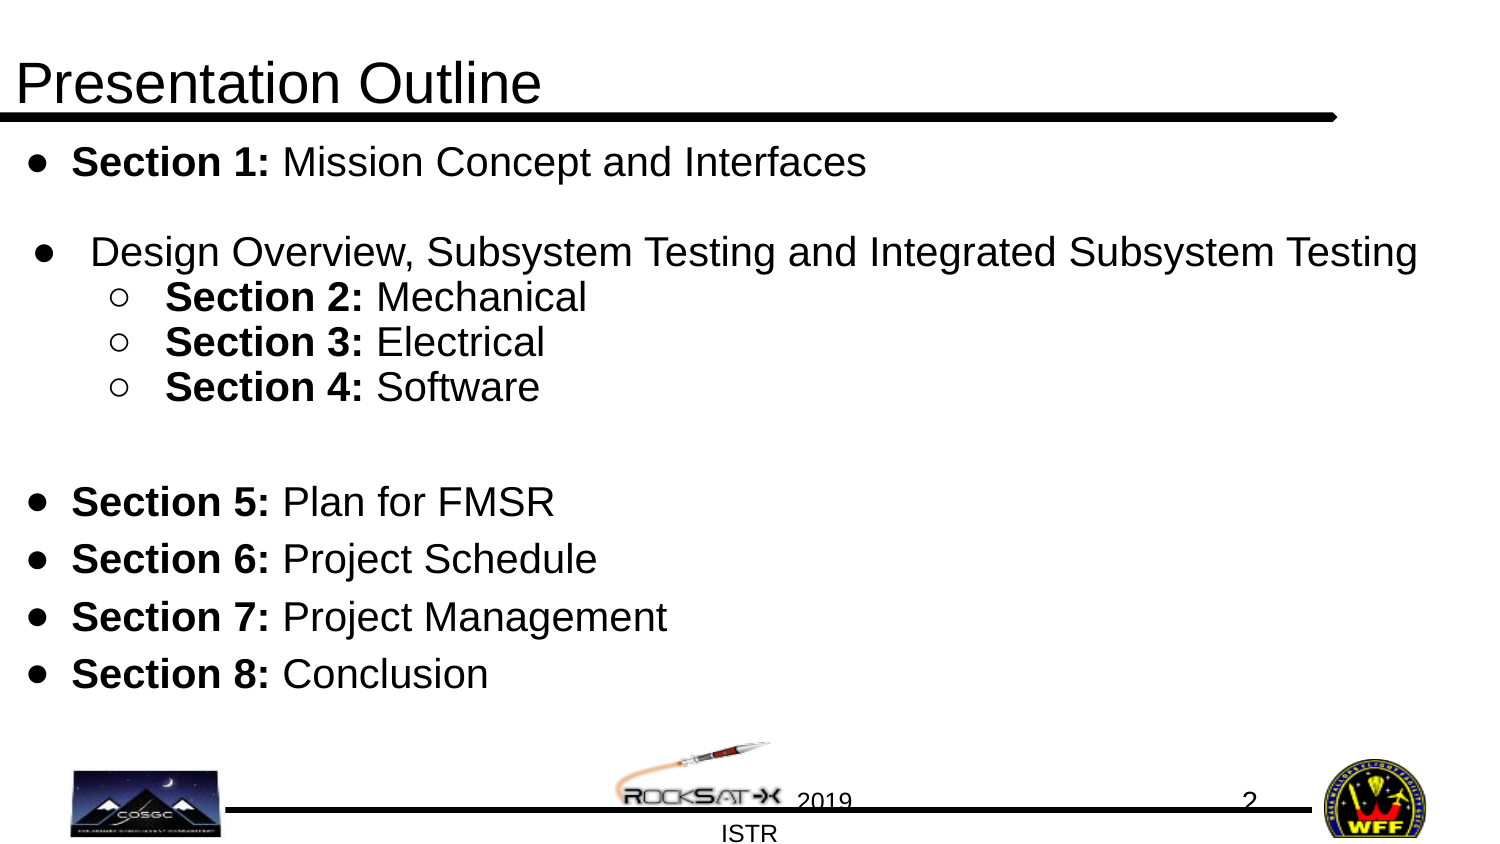

# Presentation Outline
Section 1: Mission Concept and Interfaces

Design Overview, Subsystem Testing and Integrated Subsystem Testing
Section 2: Mechanical
Section 3: Electrical
Section 4: Software

Section 5: Plan for FMSR
Section 6: Project Schedule
Section 7: Project Management
Section 8: Conclusion

2